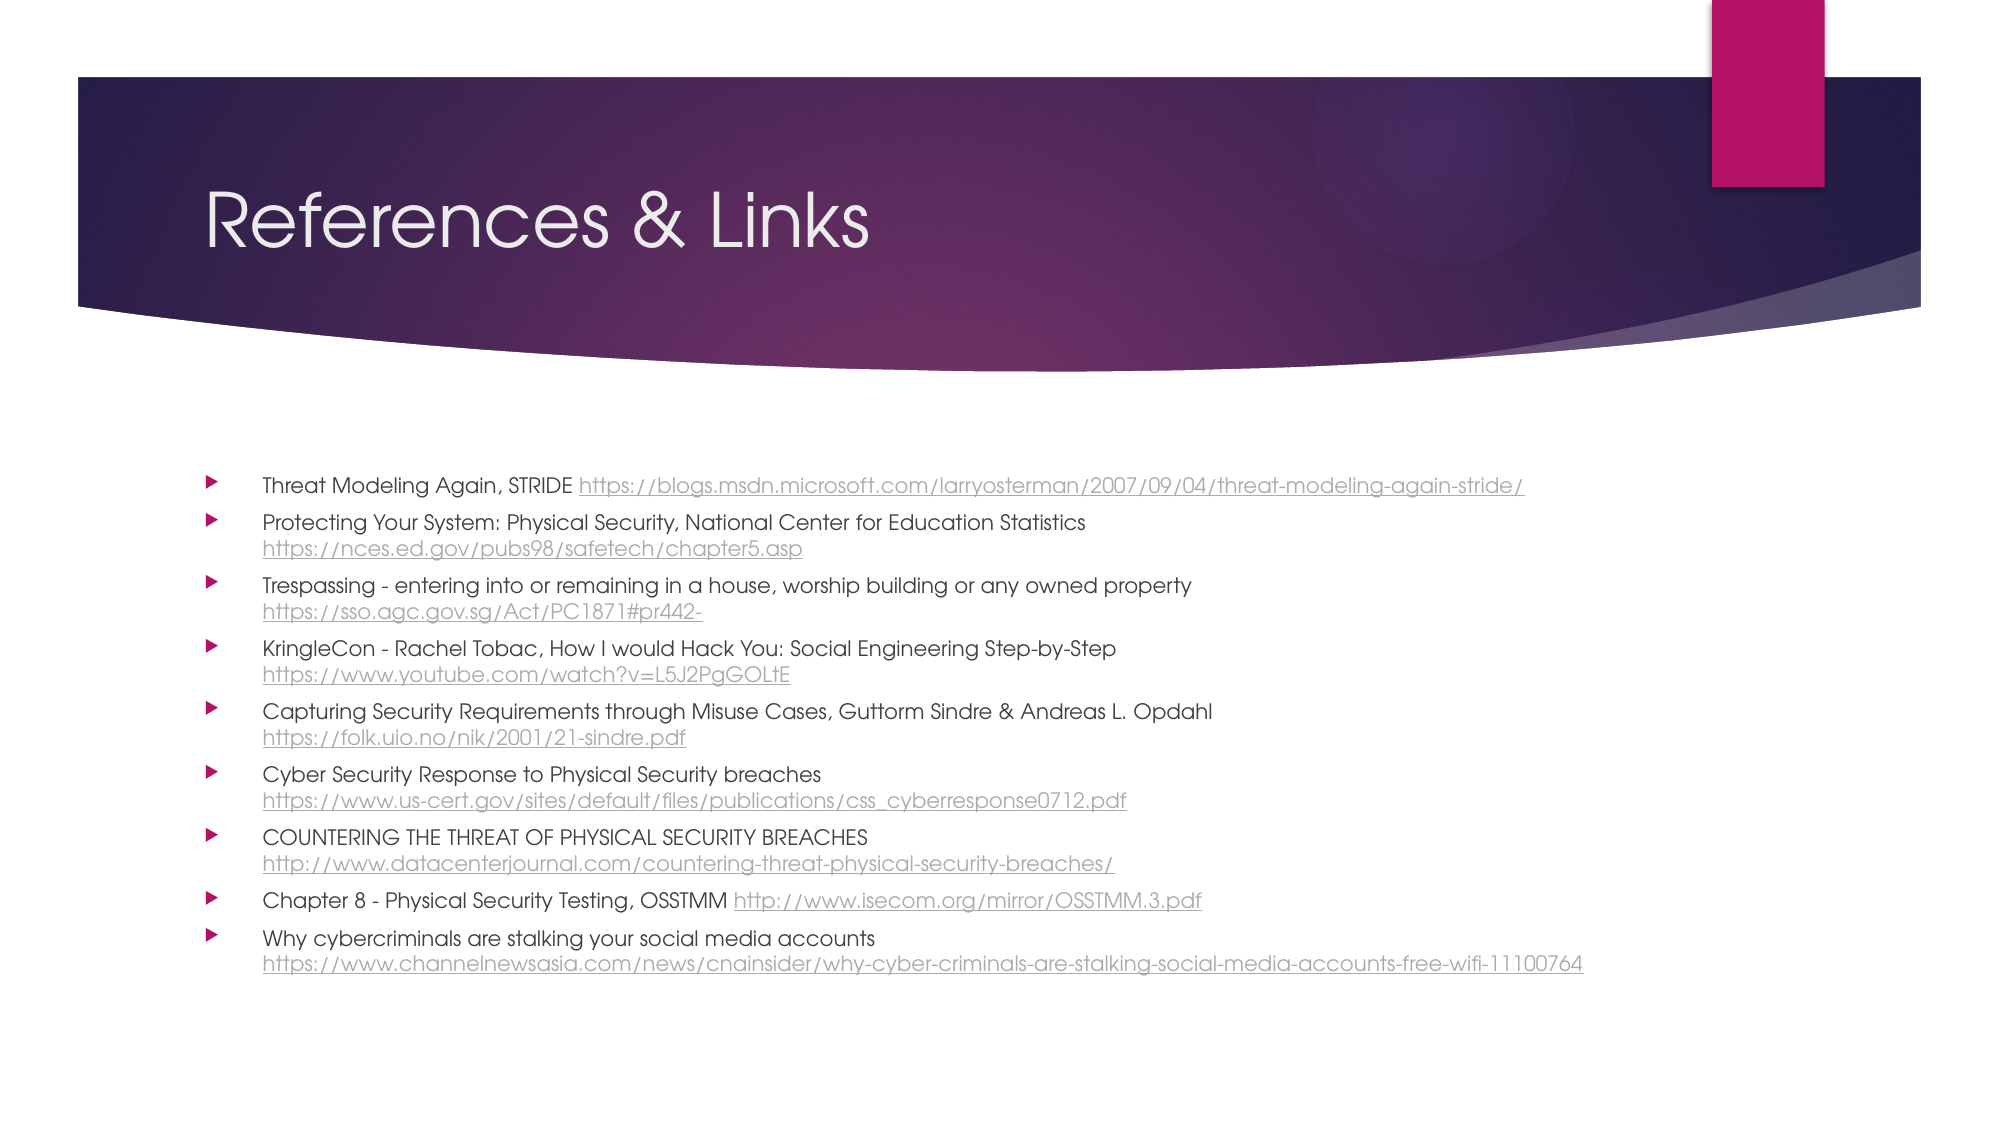

# References & Links

Threat Modeling Again, STRIDE https://blogs.msdn.microsoft.com/larryosterman/2007/09/04/threat-modeling-again-stride/
Protecting Your System: Physical Security, National Center for Education Statistics https://nces.ed.gov/pubs98/safetech/chapter5.asp
Trespassing - entering into or remaining in a house, worship building or any owned property https://sso.agc.gov.sg/Act/PC1871#pr442-
KringleCon - Rachel Tobac, How I would Hack You: Social Engineering Step-by-Step https://www.youtube.com/watch?v=L5J2PgGOLtE
Capturing Security Requirements through Misuse Cases, Guttorm Sindre & Andreas L. Opdahl https://folk.uio.no/nik/2001/21-sindre.pdf
Cyber Security Response to Physical Security breaches https://www.us-cert.gov/sites/default/files/publications/css_cyberresponse0712.pdf
COUNTERING THE THREAT OF PHYSICAL SECURITY BREACHES http://www.datacenterjournal.com/countering-threat-physical-security-breaches/
Chapter 8 - Physical Security Testing, OSSTMM http://www.isecom.org/mirror/OSSTMM.3.pdf
Why cybercriminals are stalking your social media accounts
https://www.channelnewsasia.com/news/cnainsider/why-cyber-criminals-are-stalking-social-media-accounts-free-wifi-11100764